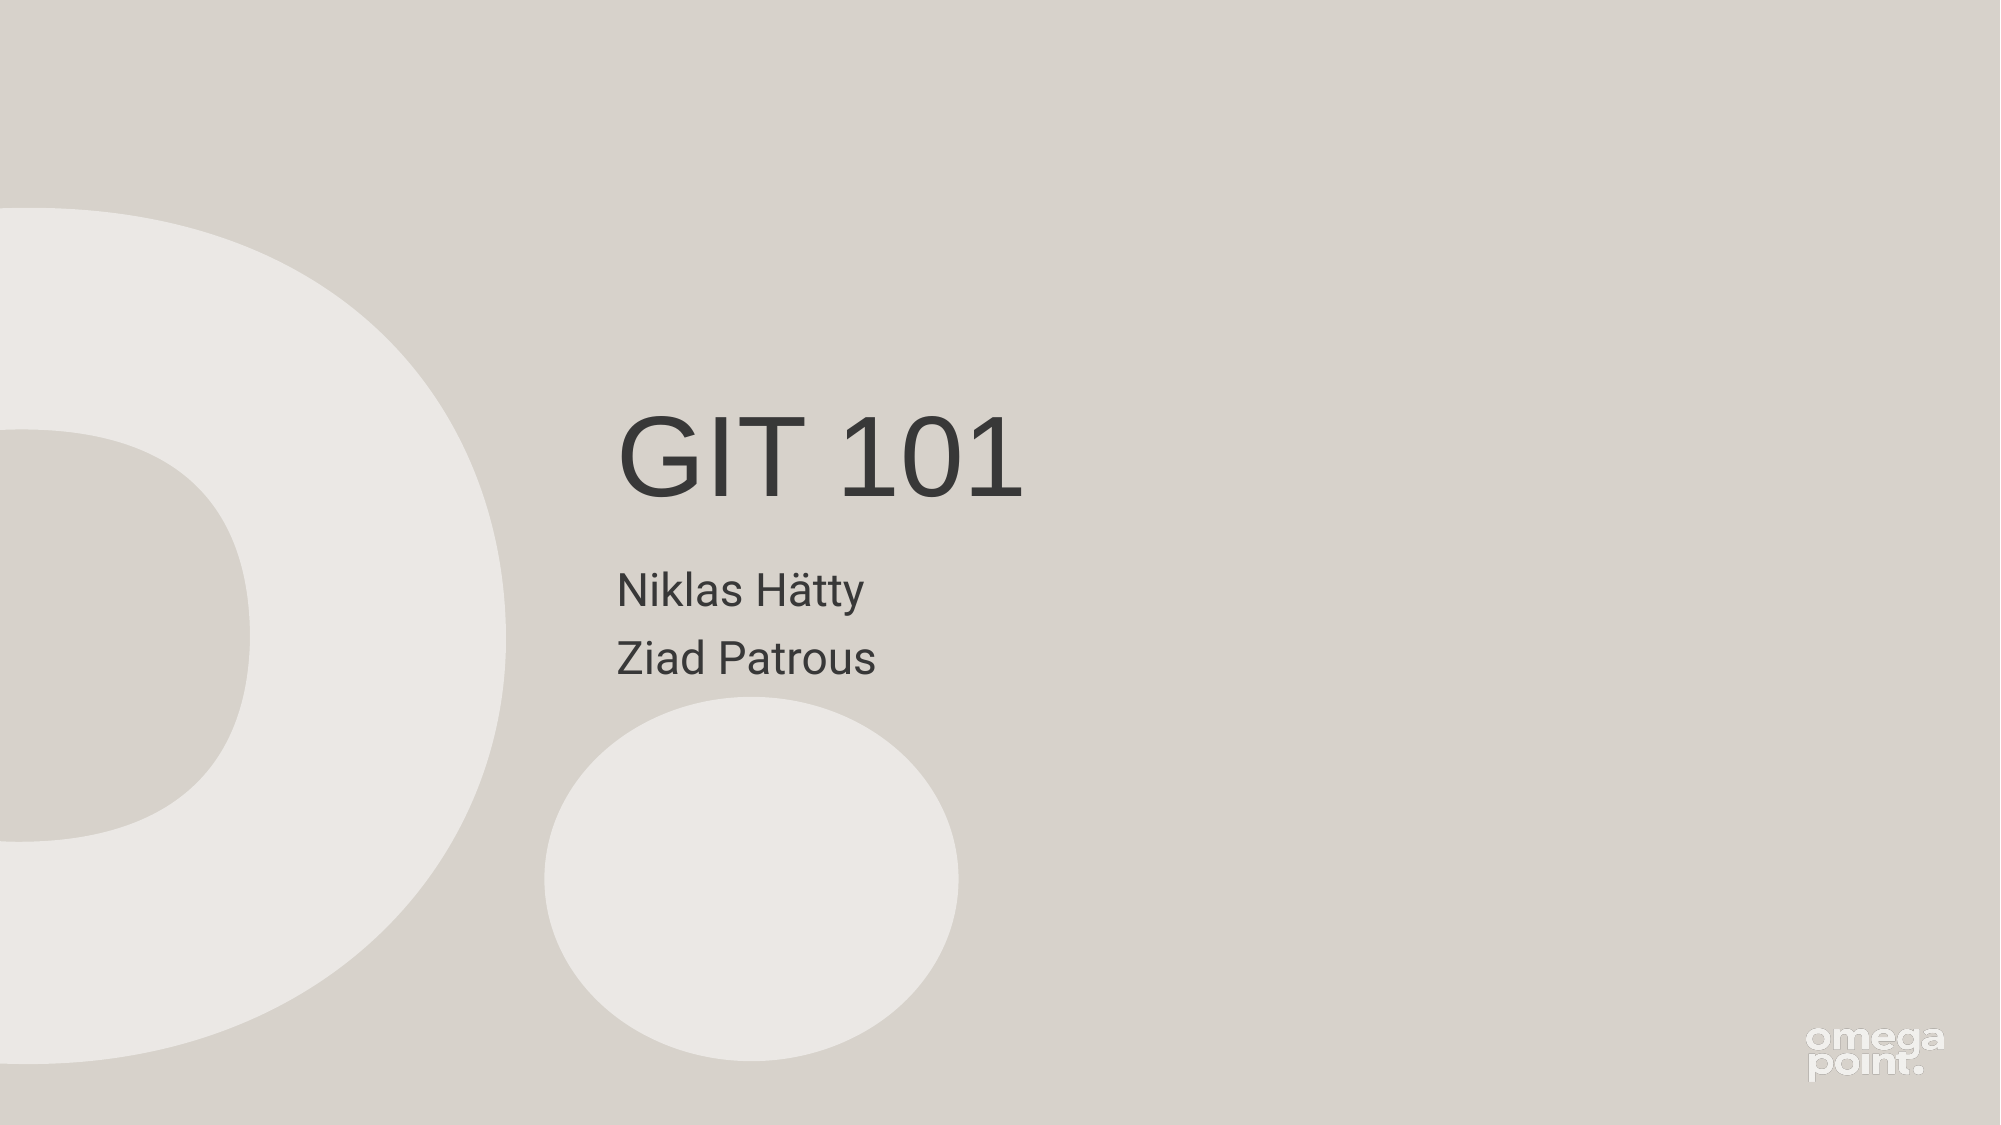

# GIT 101
Niklas Hätty
Ziad Patrous